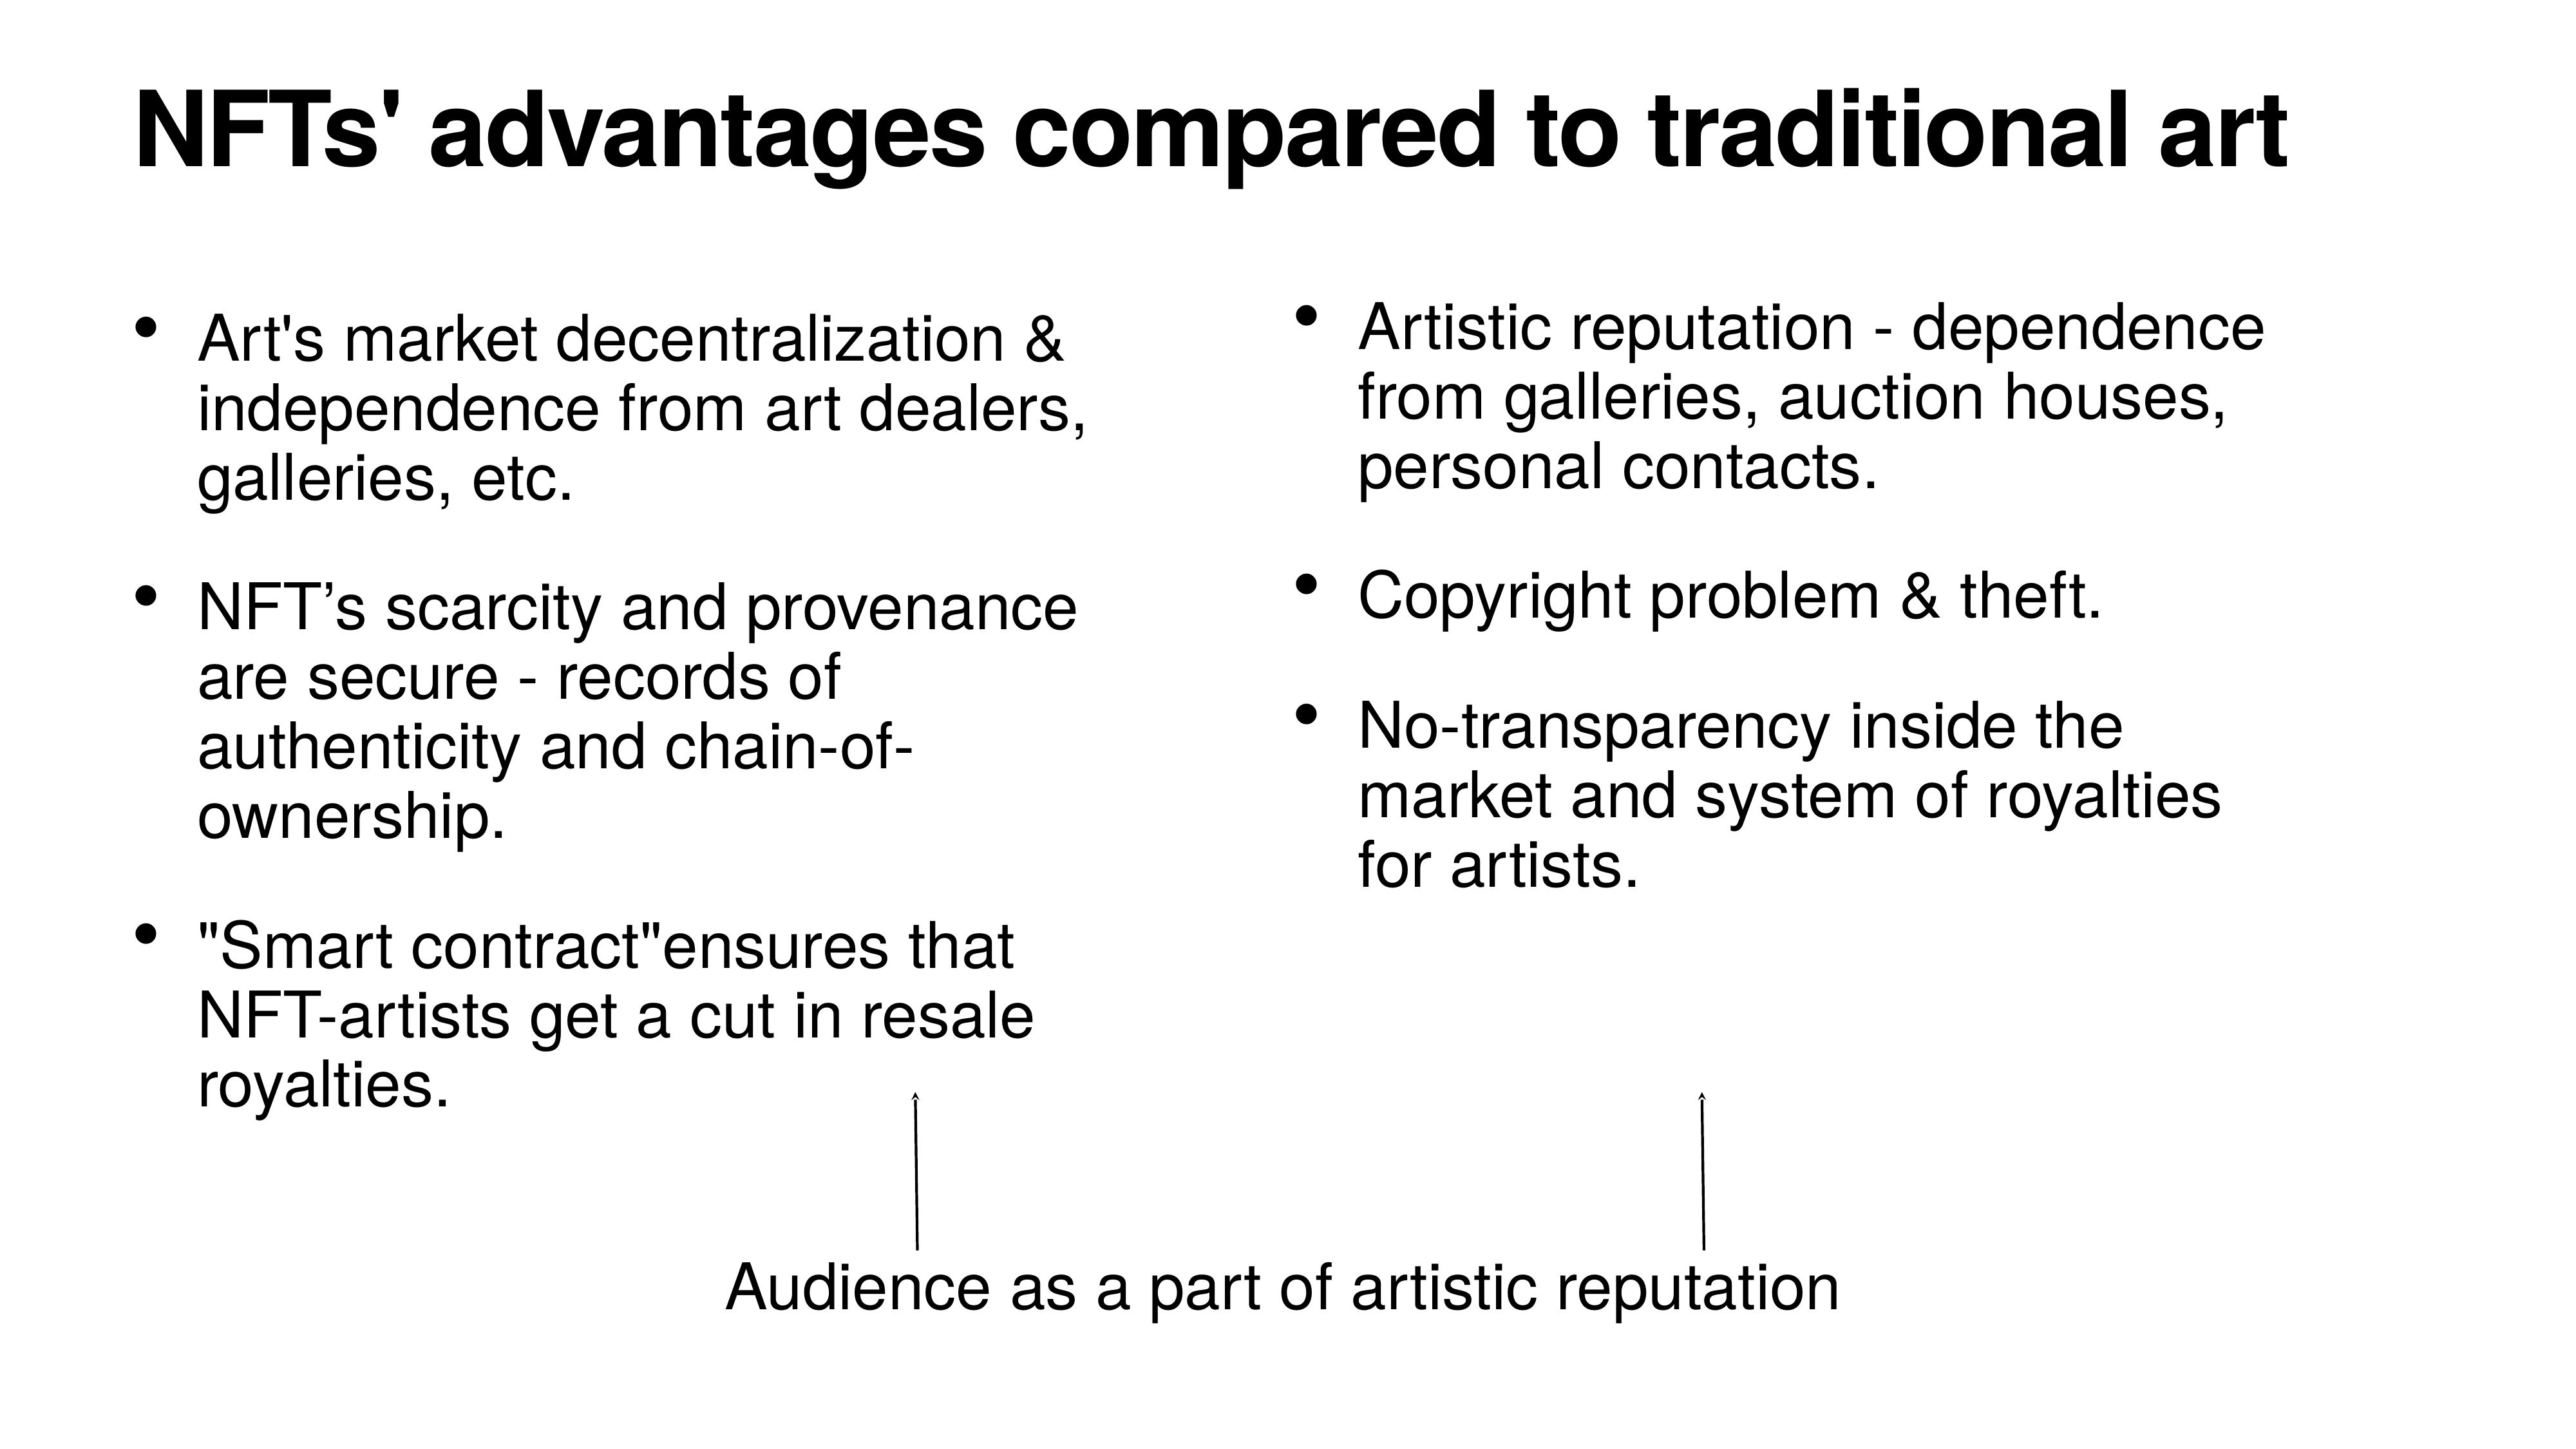

# NFTs' advantages compared to traditional art
Artistic reputation - dependence from galleries, auction houses, personal contacts.
Copyright problem & theft.
No-transparency inside the market and system of royalties for artists.
Art's market decentralization & independence from art dealers, galleries, etc.
NFT’s scarcity and provenance are secure - records of authenticity and chain-of-ownership.
"Smart contract"ensures that NFT-artists get a cut in resale royalties.

Audience as a part of artistic reputation